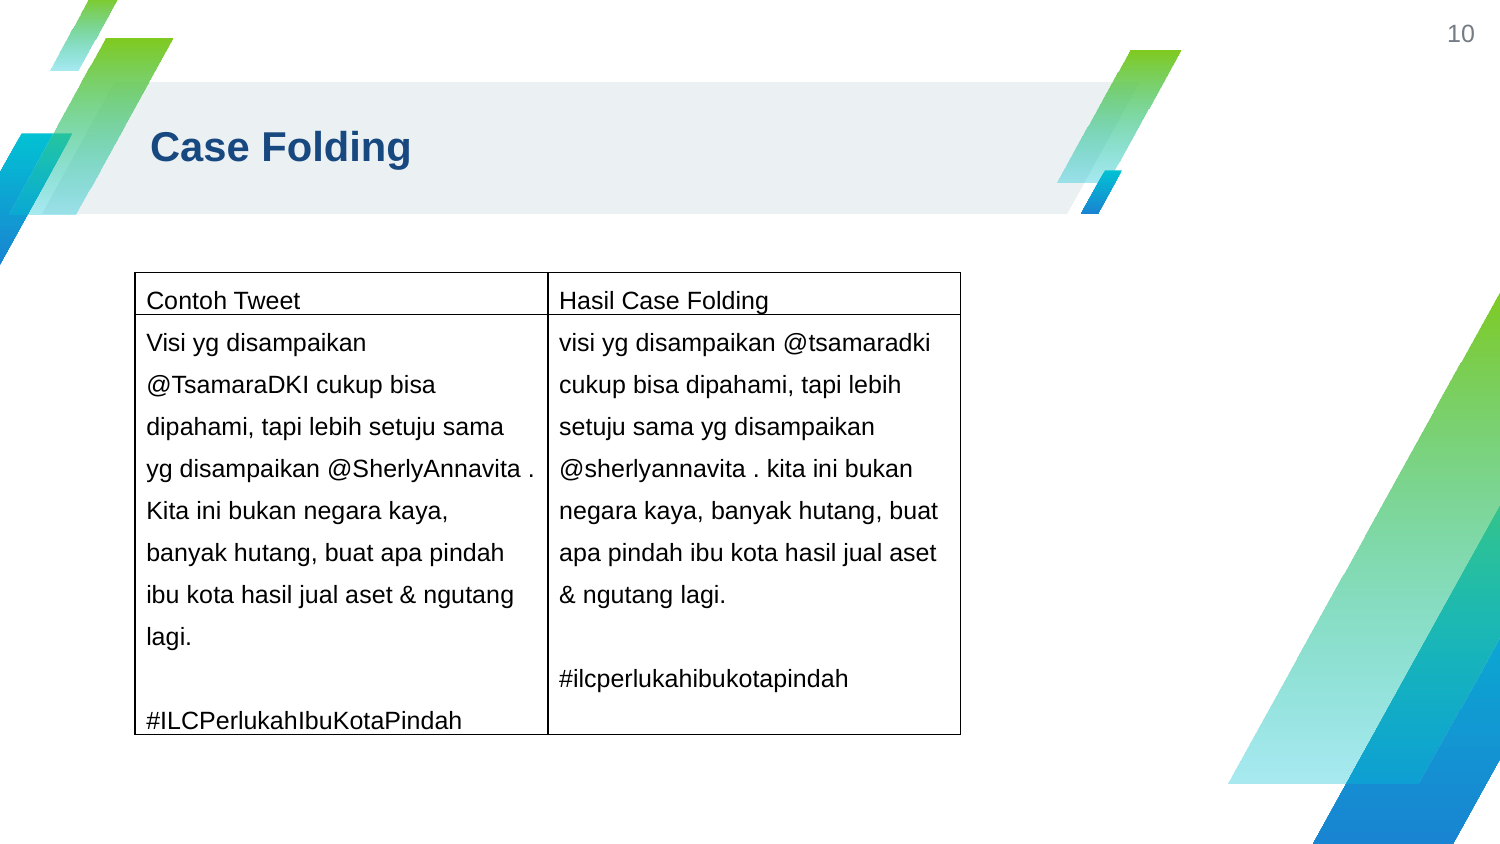

10
# Case Folding
| Contoh Tweet | Hasil Case Folding |
| --- | --- |
| Visi yg disampaikan @TsamaraDKI cukup bisa dipahami, tapi lebih setuju sama yg disampaikan @SherlyAnnavita . Kita ini bukan negara kaya, banyak hutang, buat apa pindah ibu kota hasil jual aset & ngutang lagi.   #ILCPerlukahIbuKotaPindah | visi yg disampaikan @tsamaradki cukup bisa dipahami, tapi lebih setuju sama yg disampaikan @sherlyannavita . kita ini bukan negara kaya, banyak hutang, buat apa pindah ibu kota hasil jual aset & ngutang lagi.   #ilcperlukahibukotapindah |